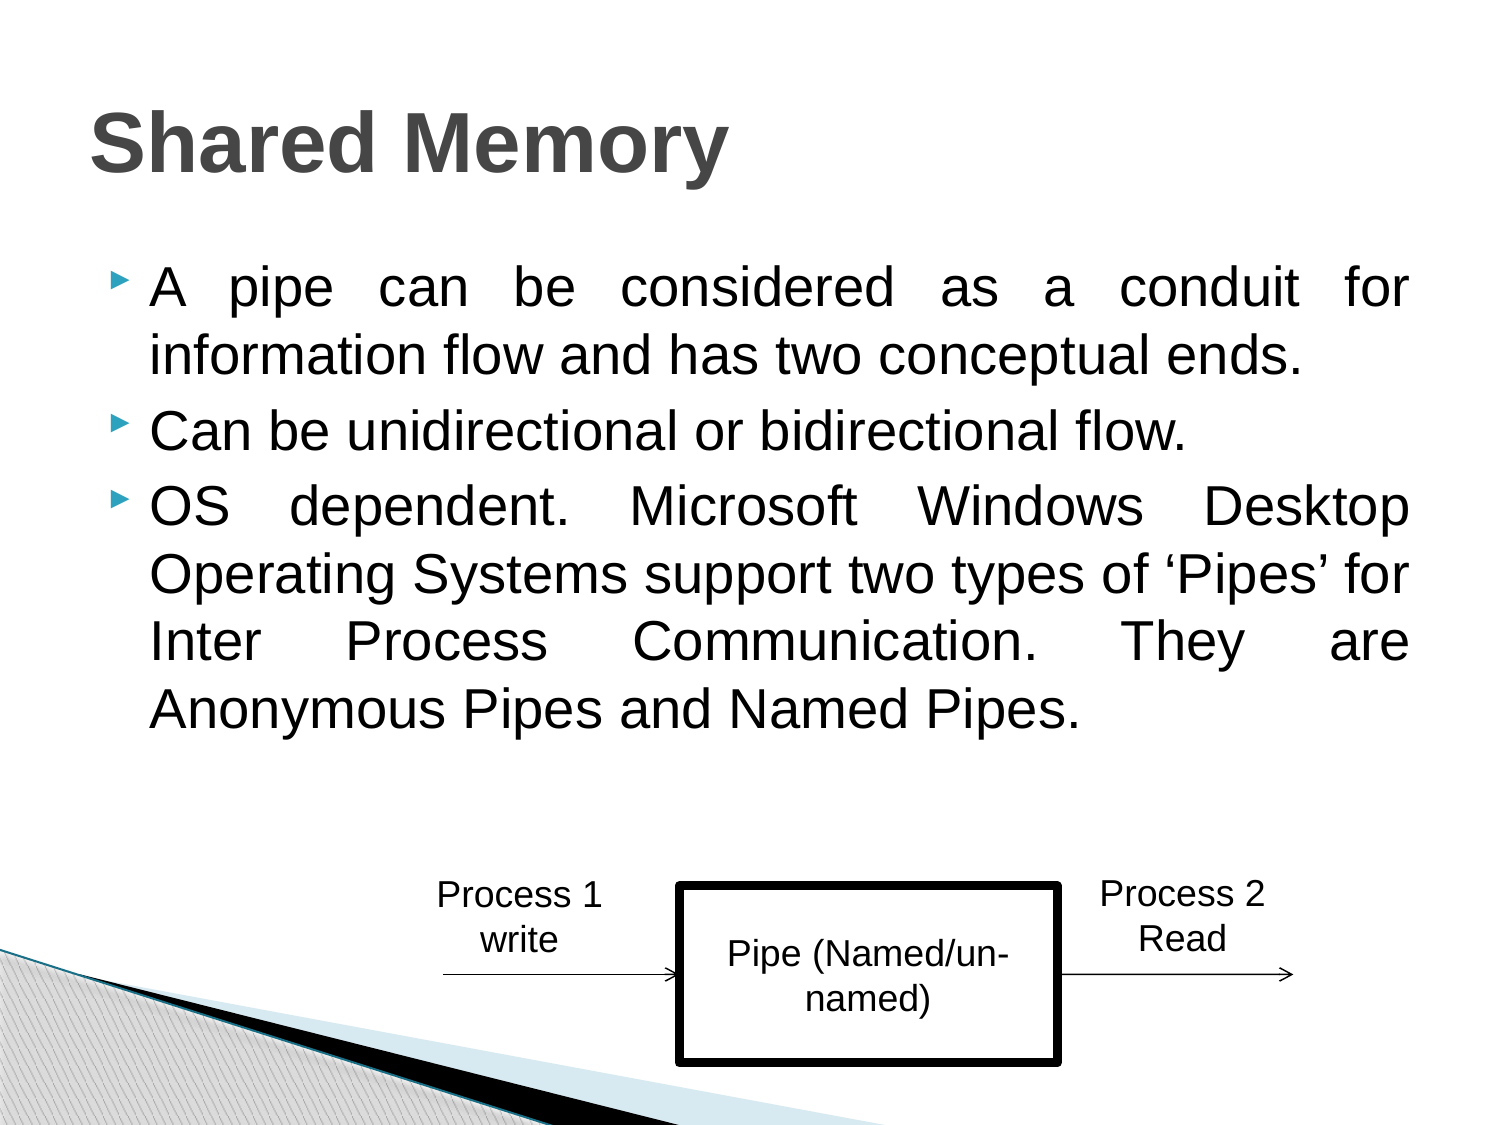

# Shared Memory
A pipe can be considered as a conduit for information flow and has two conceptual ends.
Can be unidirectional or bidirectional flow.
OS dependent. Microsoft Windows Desktop Operating Systems support two types of ‘Pipes’ for Inter Process Communication. They are Anonymous Pipes and Named Pipes.
Process 2 Read
Process 1 write
Pipe (Named/un-named)